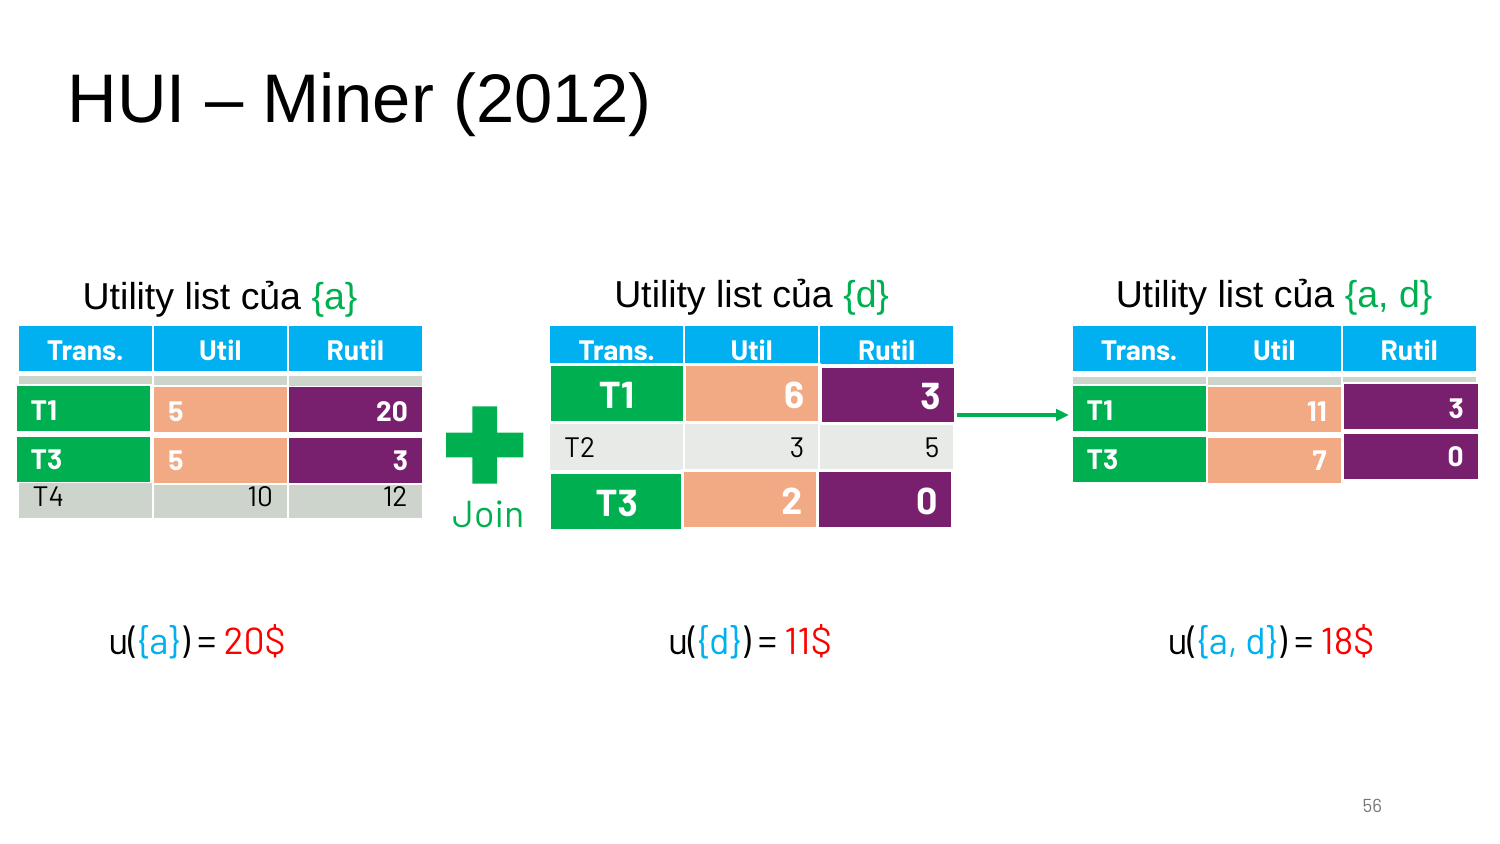

# HUI – Miner (2012)
Utility list của {d}
Utility list của {a, d}
Utility list của {a}
| Trans. | Util | Rutil |
| --- | --- | --- |
| T1 | 5 | 20 |
| T3 | 5 | 3 |
| T4 | 10 | 12 |
| Trans. | Util | Rutil |
| --- | --- | --- |
| T1 | 6 | 3 |
| T2 | 3 | 5 |
| T3 | 2 | 0 |
| Trans. | Util | Rutil |
| --- | --- | --- |
| T1 | 11 | 3 |
| T3 | 7 | 0 |
6
T1
3
| 3 |
| --- |
| 0 |
| T1 |
| --- |
| T3 |
| T1 |
| --- |
| T3 |
| 5 |
| --- |
| 5 |
| 11 |
| --- |
| 7 |
| 20 |
| --- |
| 3 |

Join
2
0
T3
u({a}) = 20$
u({d}) = 11$
u({a, d}) = 18$
56